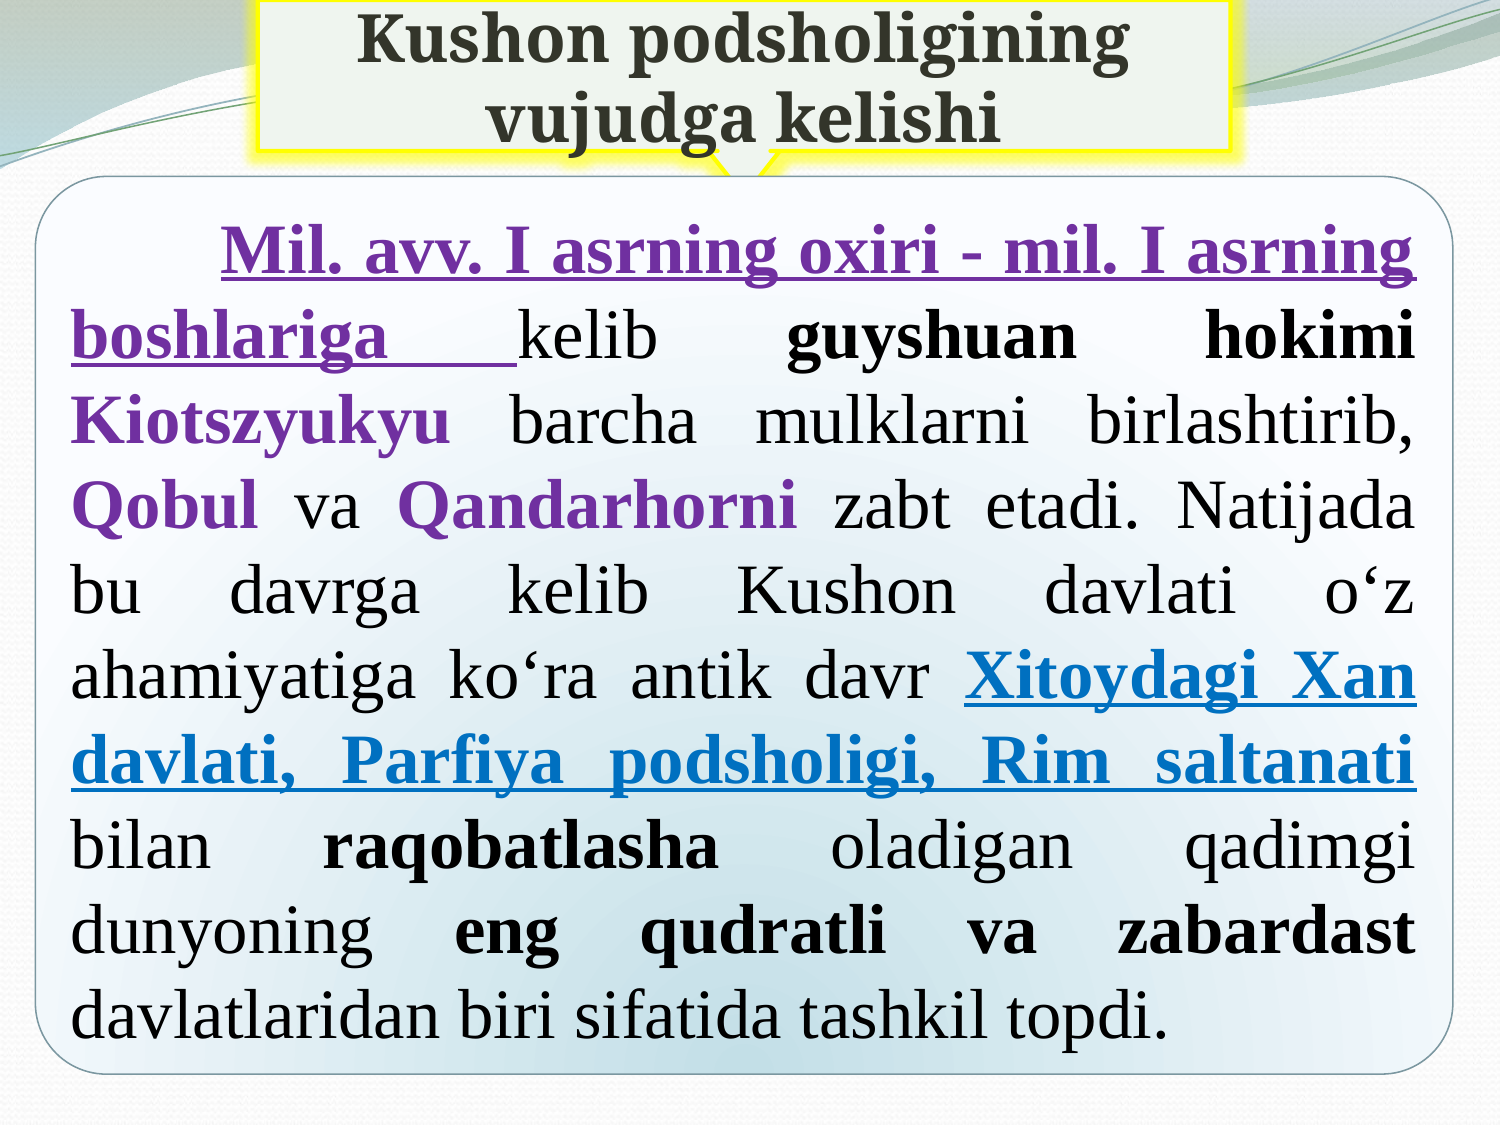

Kushon podsholigining vujudga kelishi
	Mil. avv. I asrning oxiri - mil. I asrning boshlariga kelib guyshuan hokimi Kiotszyukyu barcha mulklarni birlashtirib, Qobul va Qandarhorni zabt etadi. Natijada bu davrga kelib Kushon davlati o‘z ahamiyatiga ko‘ra antik davr Xitoydagi Xan davlati, Parfiya podsholigi, Rim saltanati bilan raqobatlasha oladigan qadimgi dunyoning eng qudratli va zabardast davlatlaridan biri sifatida tashkil topdi.